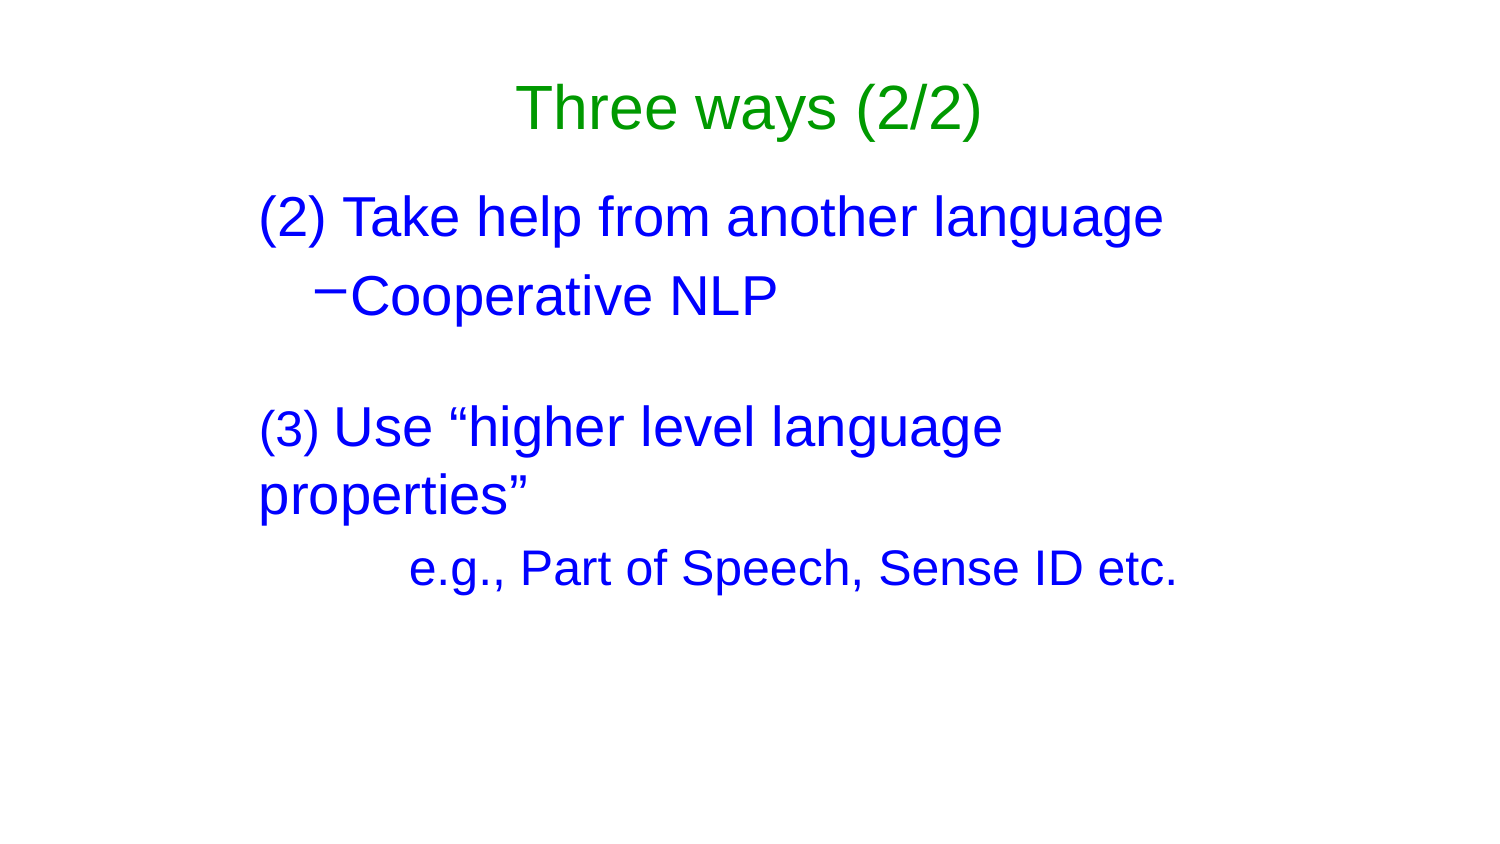

# Three ways (2/2)
(2) Take help from another language
Cooperative NLP

(3) Use “higher level language properties”
	e.g., Part of Speech, Sense ID etc.